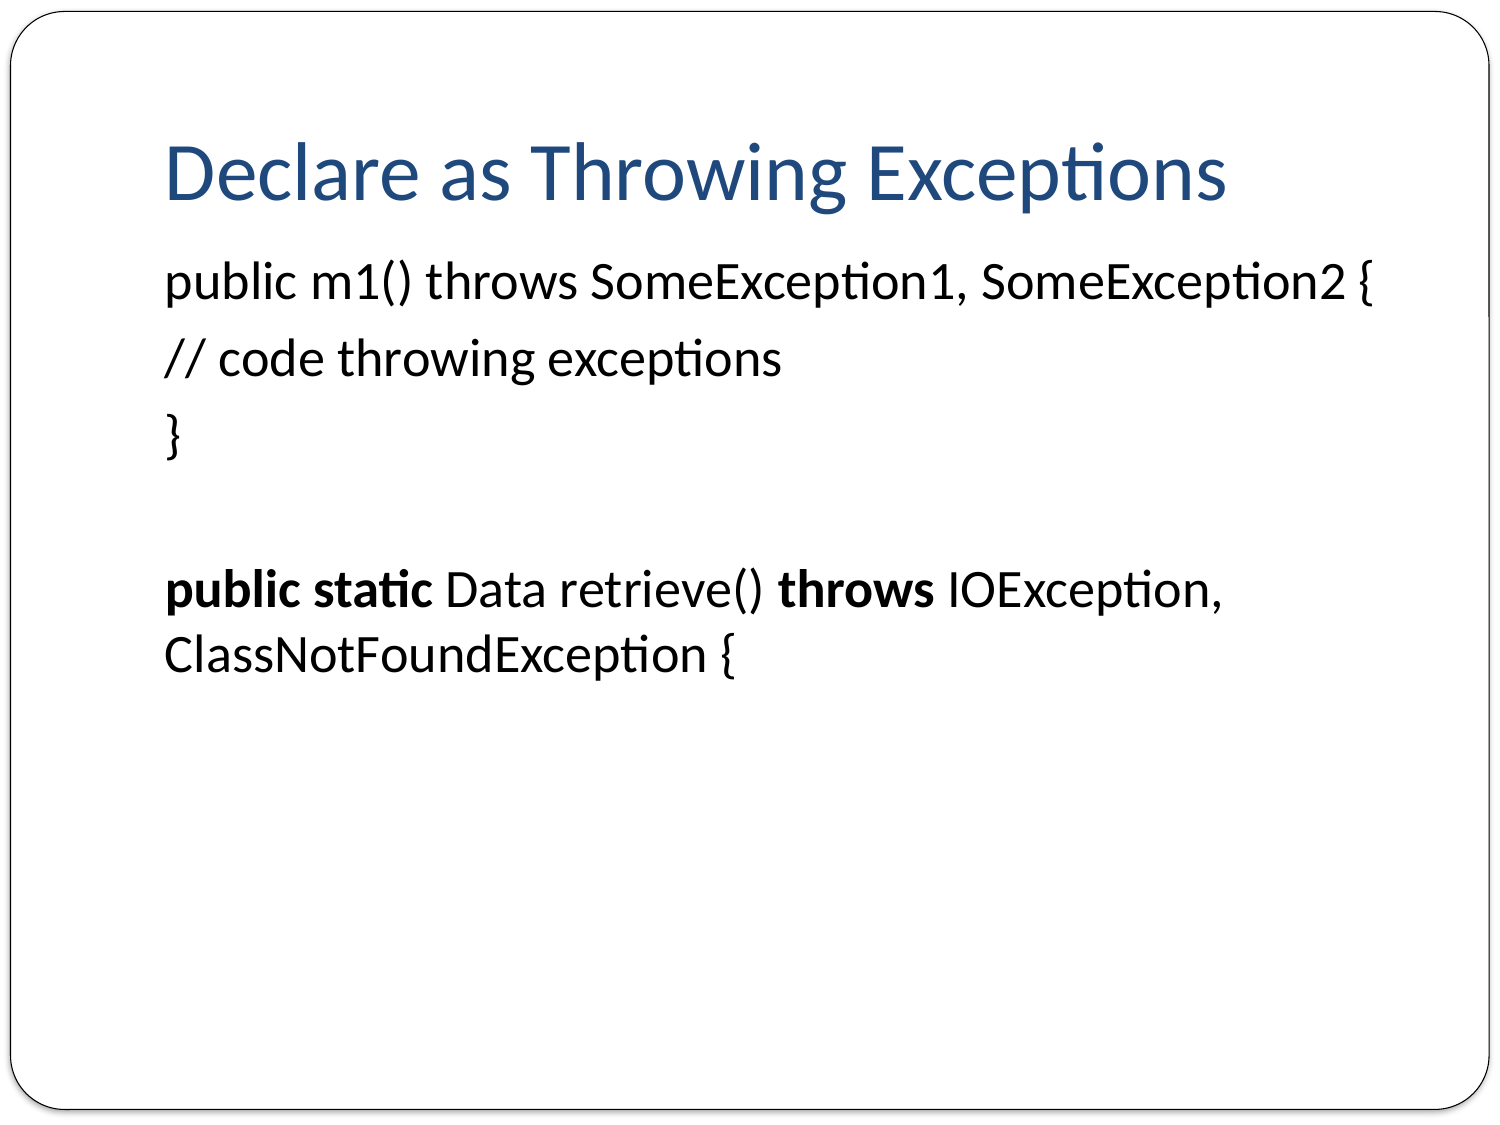

# Declare as Throwing Exceptions
public m1() throws SomeException1, SomeException2 {
// code throwing exceptions
}

public static Data retrieve() throws IOException, ClassNotFoundException {